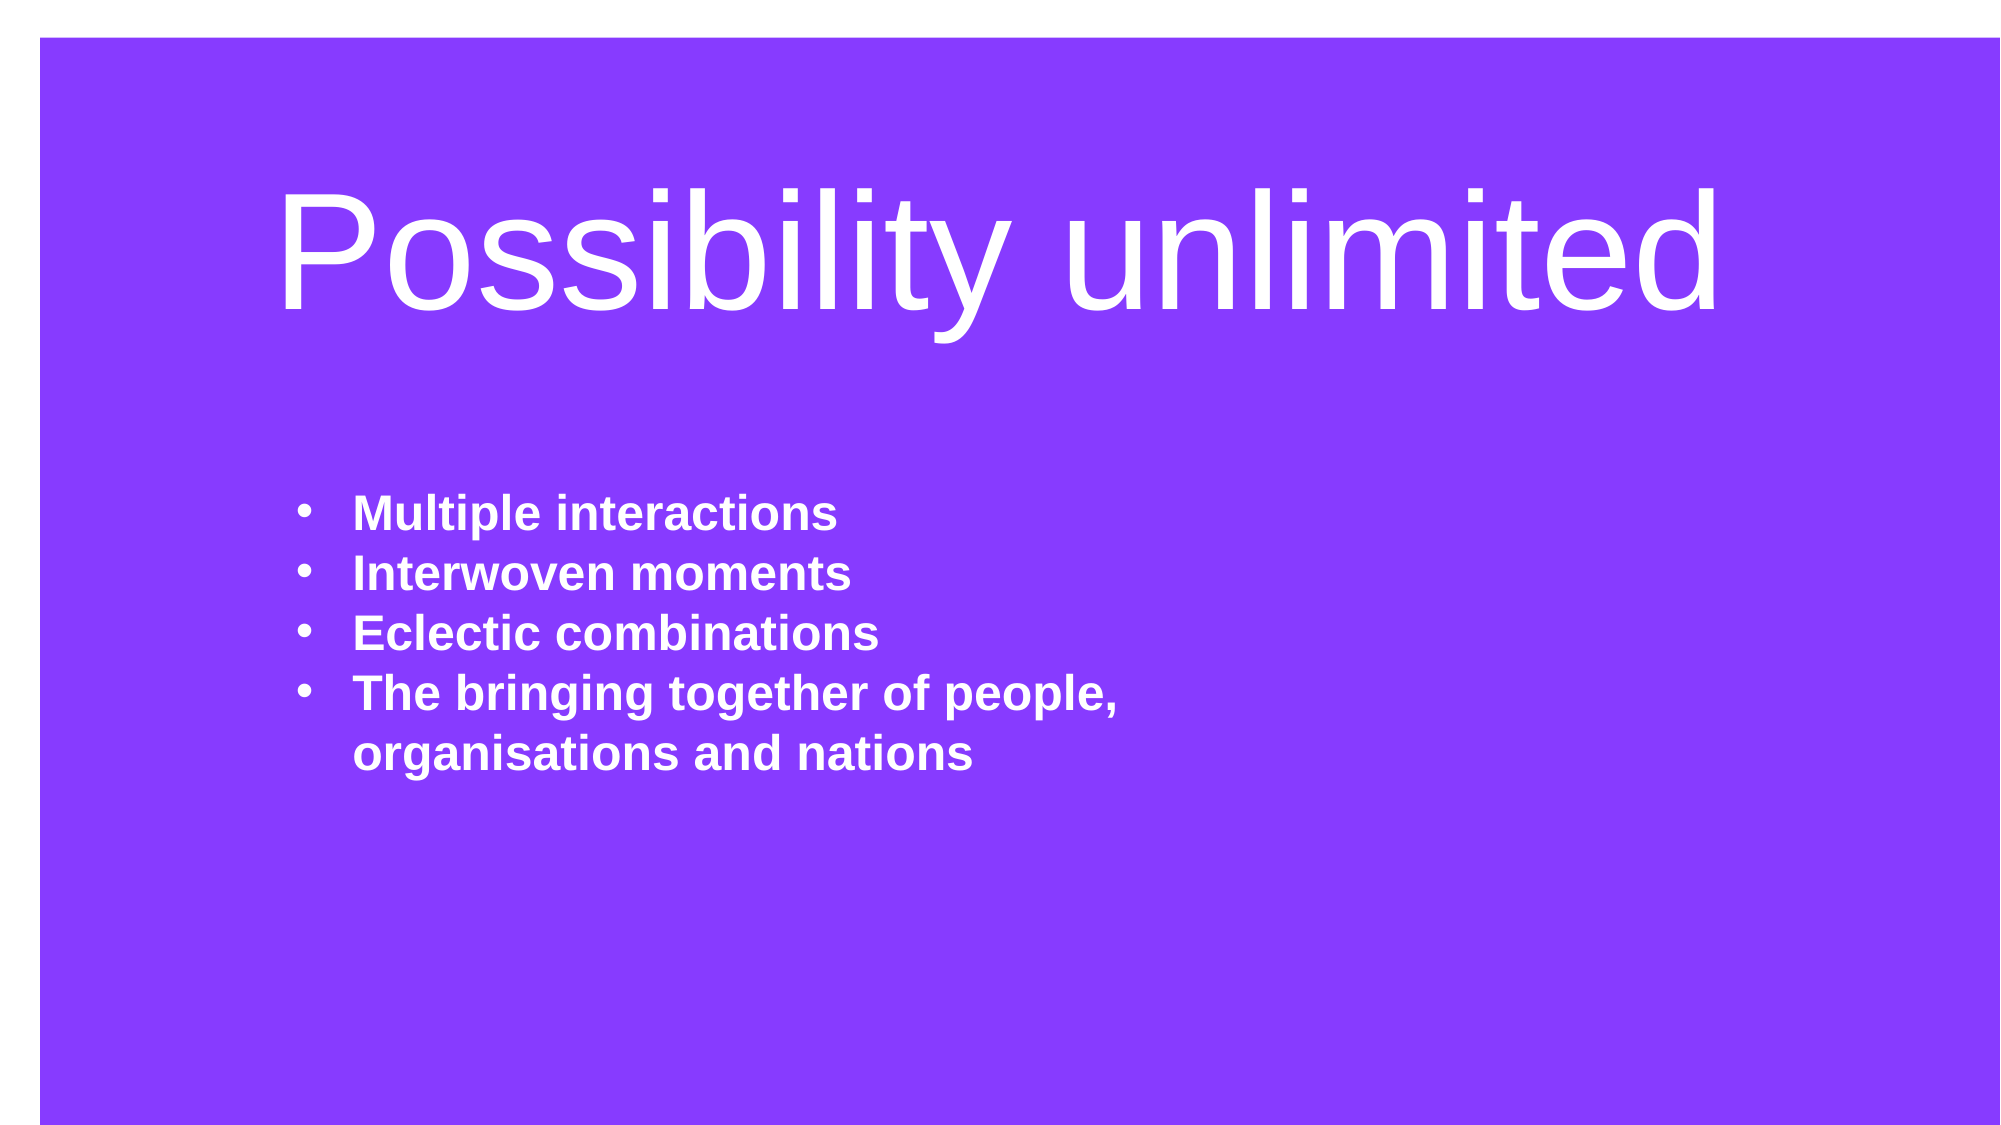

# Possibility unlimited
Multiple interactions
Interwoven moments
Eclectic combinations
The bringing together of people,
organisations and nations